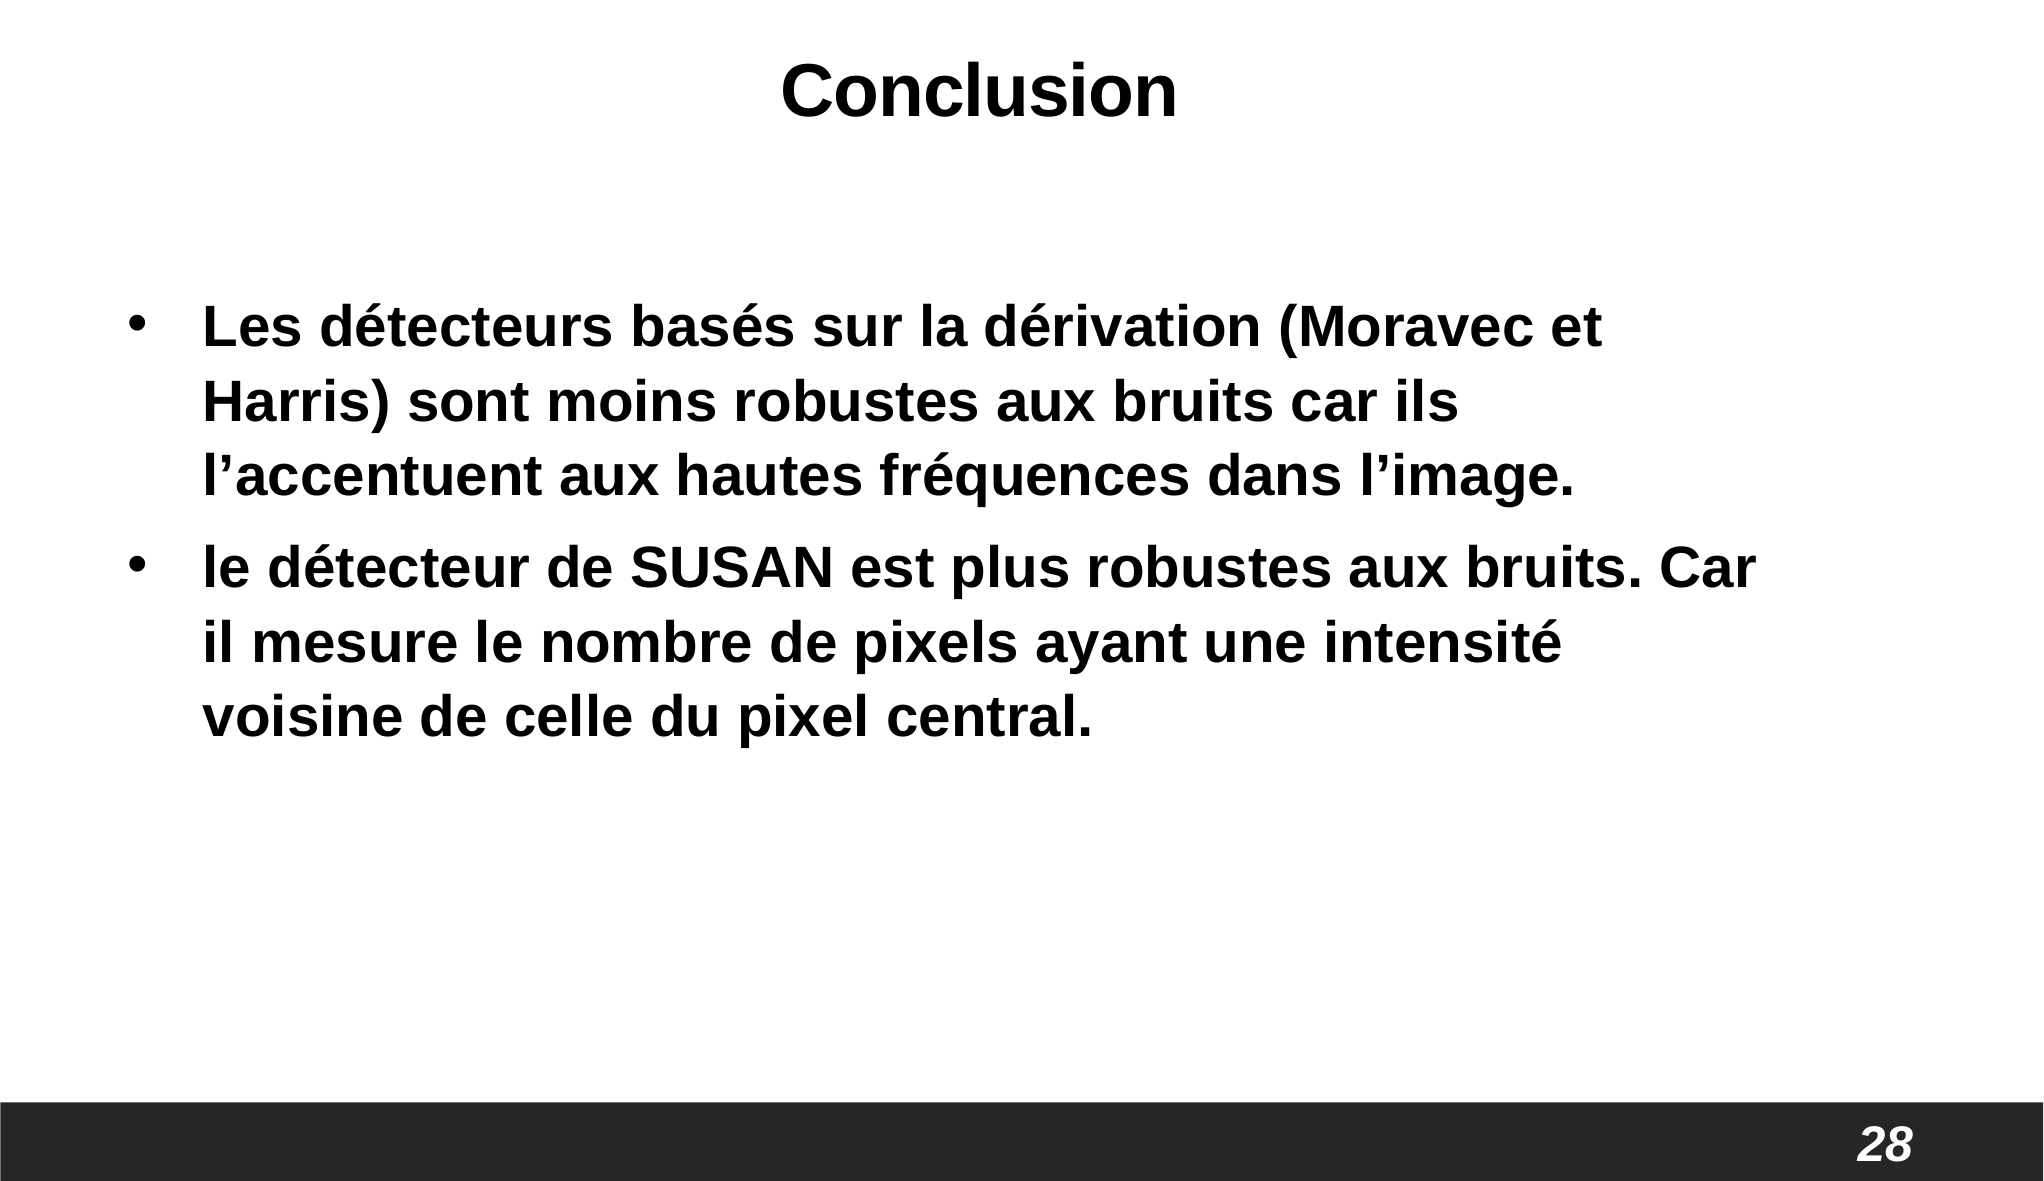

Conclusion
Les détecteurs basés sur la dérivation (Moravec et Harris) sont moins robustes aux bruits car ils l’accentuent aux hautes fréquences dans l’image.
le détecteur de SUSAN est plus robustes aux bruits. Car il mesure le nombre de pixels ayant une intensité voisine de celle du pixel central.
28